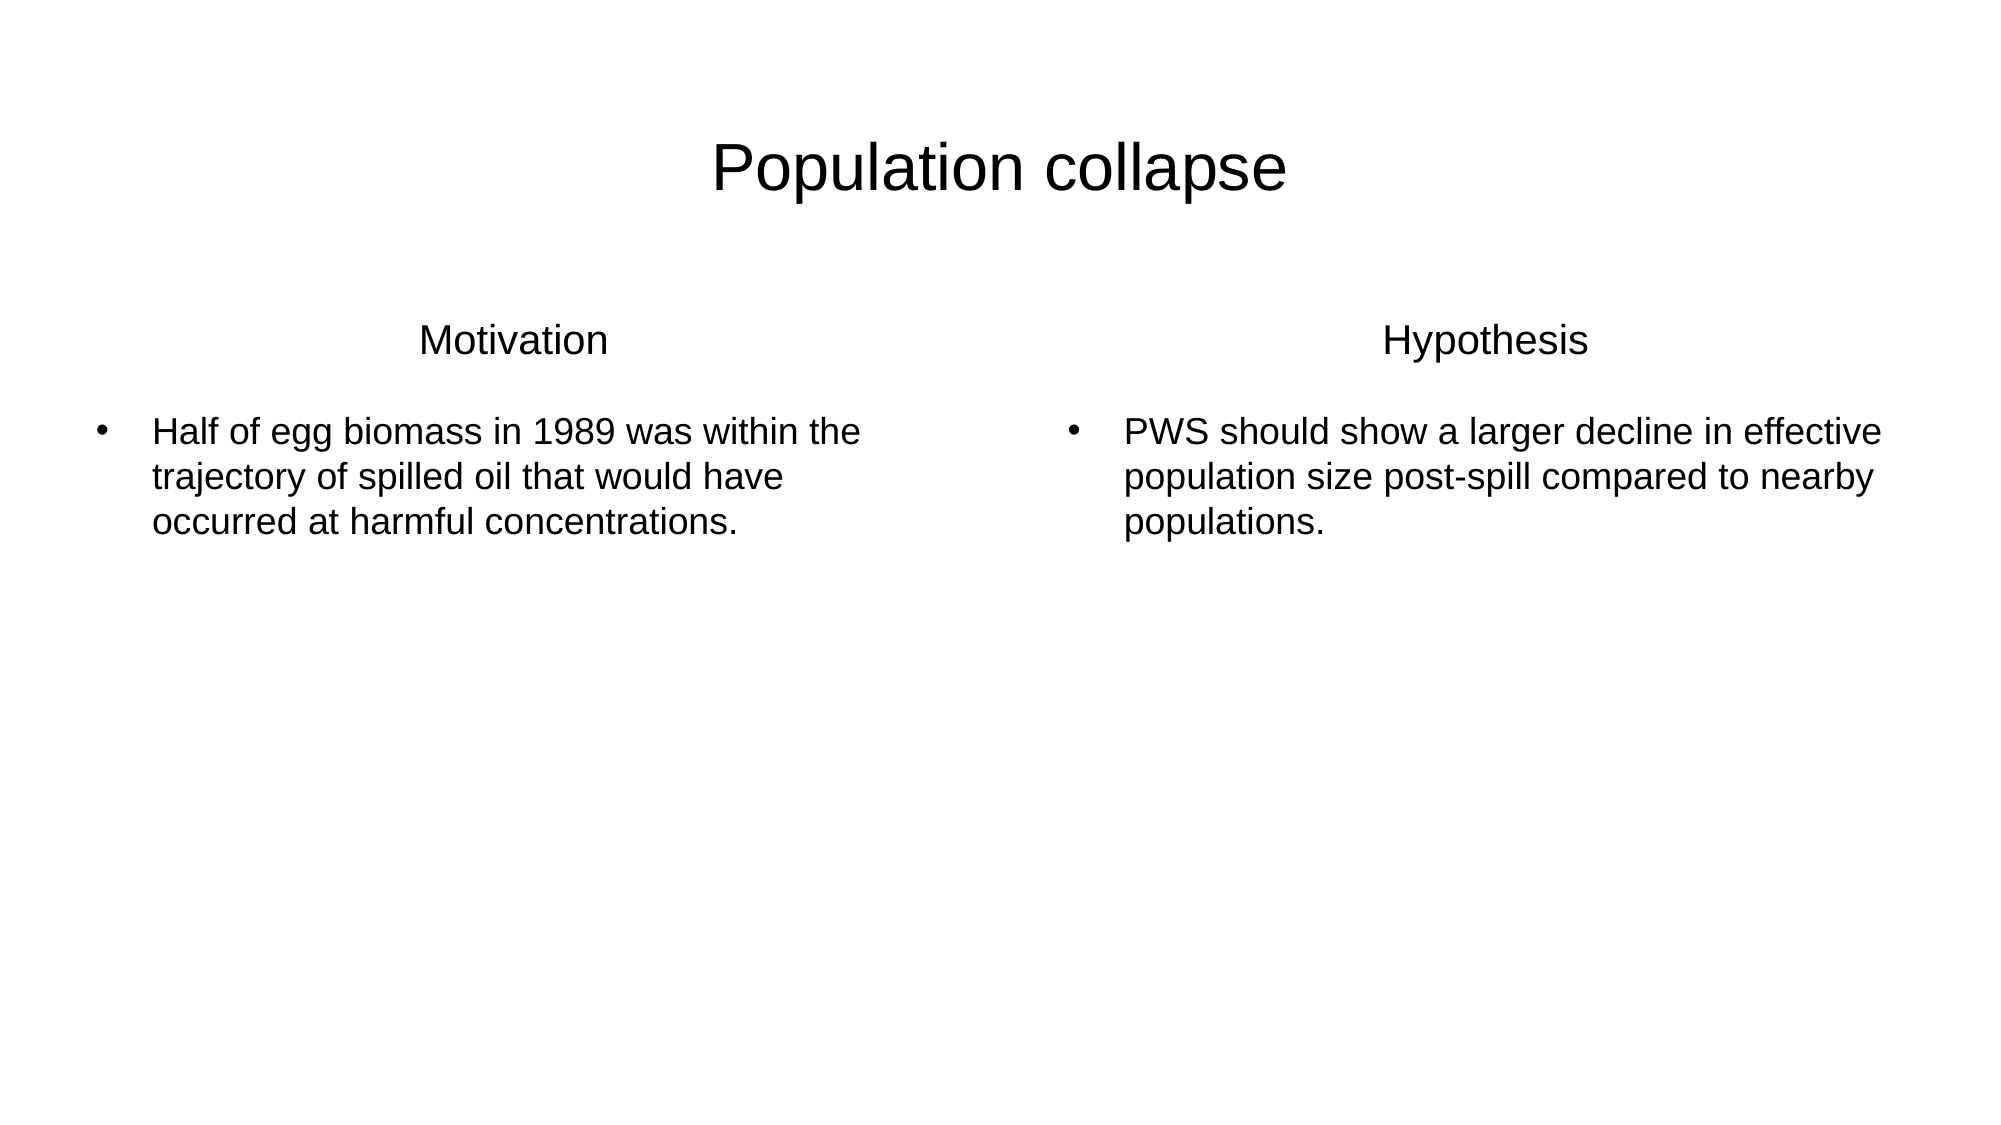

# Population collapse
Motivation

Half of egg biomass in 1989 was within the trajectory of spilled oil that would have occurred at harmful concentrations.

Hypothesis

PWS should show a larger decline in effective population size post-spill compared to nearby populations.